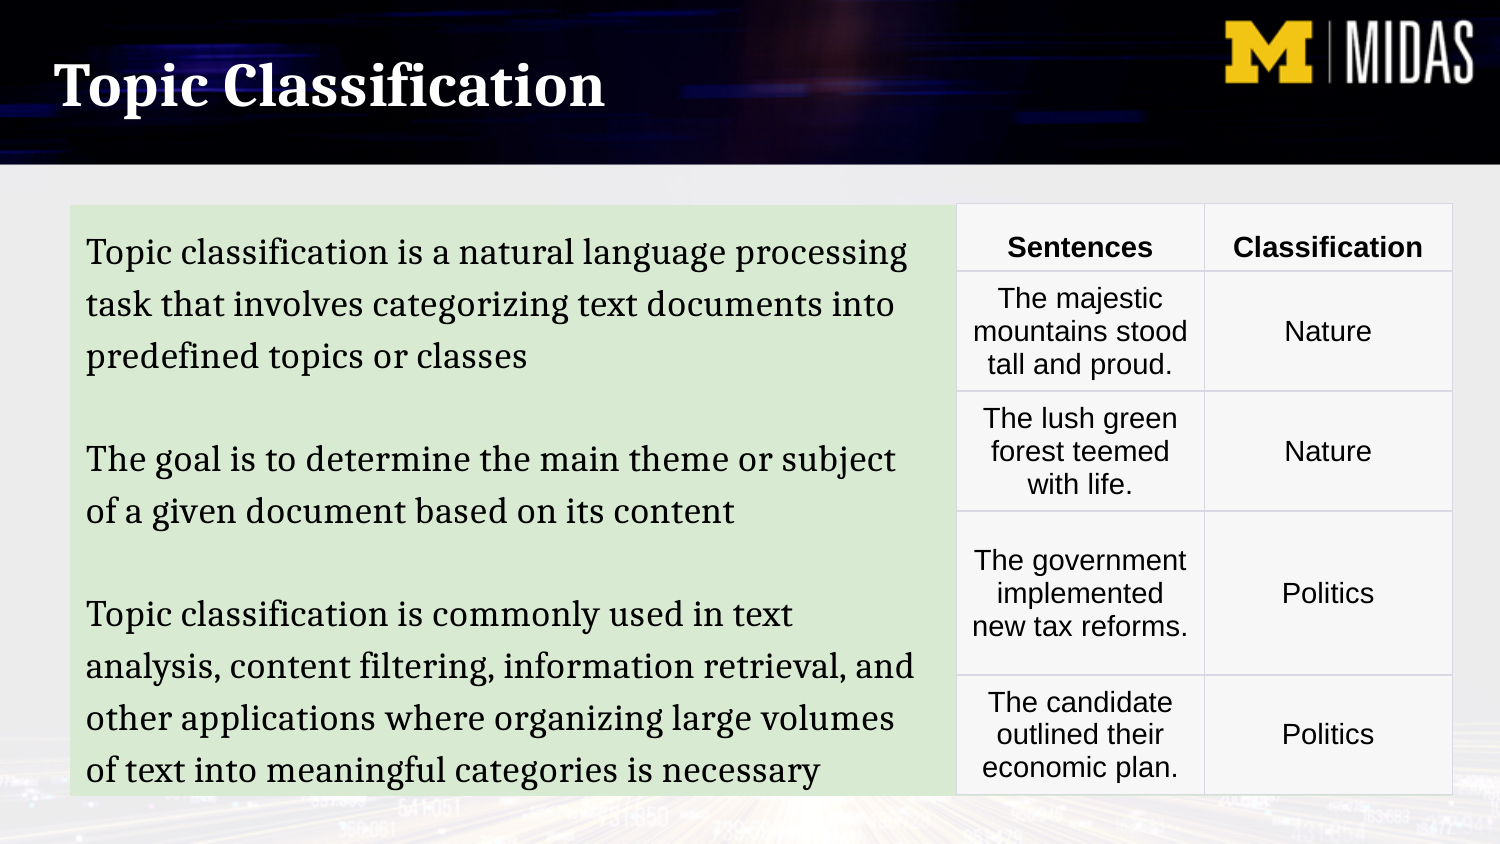

Topic Classification
| Sentences | Classification |
| --- | --- |
| The majestic mountains stood tall and proud. | Nature |
| The lush green forest teemed with life. | Nature |
| The government implemented new tax reforms. | Politics |
| The candidate outlined their economic plan. | Politics |

Topic classification is a natural language processing task that involves categorizing text documents into predefined topics or classes

The goal is to determine the main theme or subject of a given document based on its content

Topic classification is commonly used in text analysis, content filtering, information retrieval, and other applications where organizing large volumes of text into meaningful categories is necessary